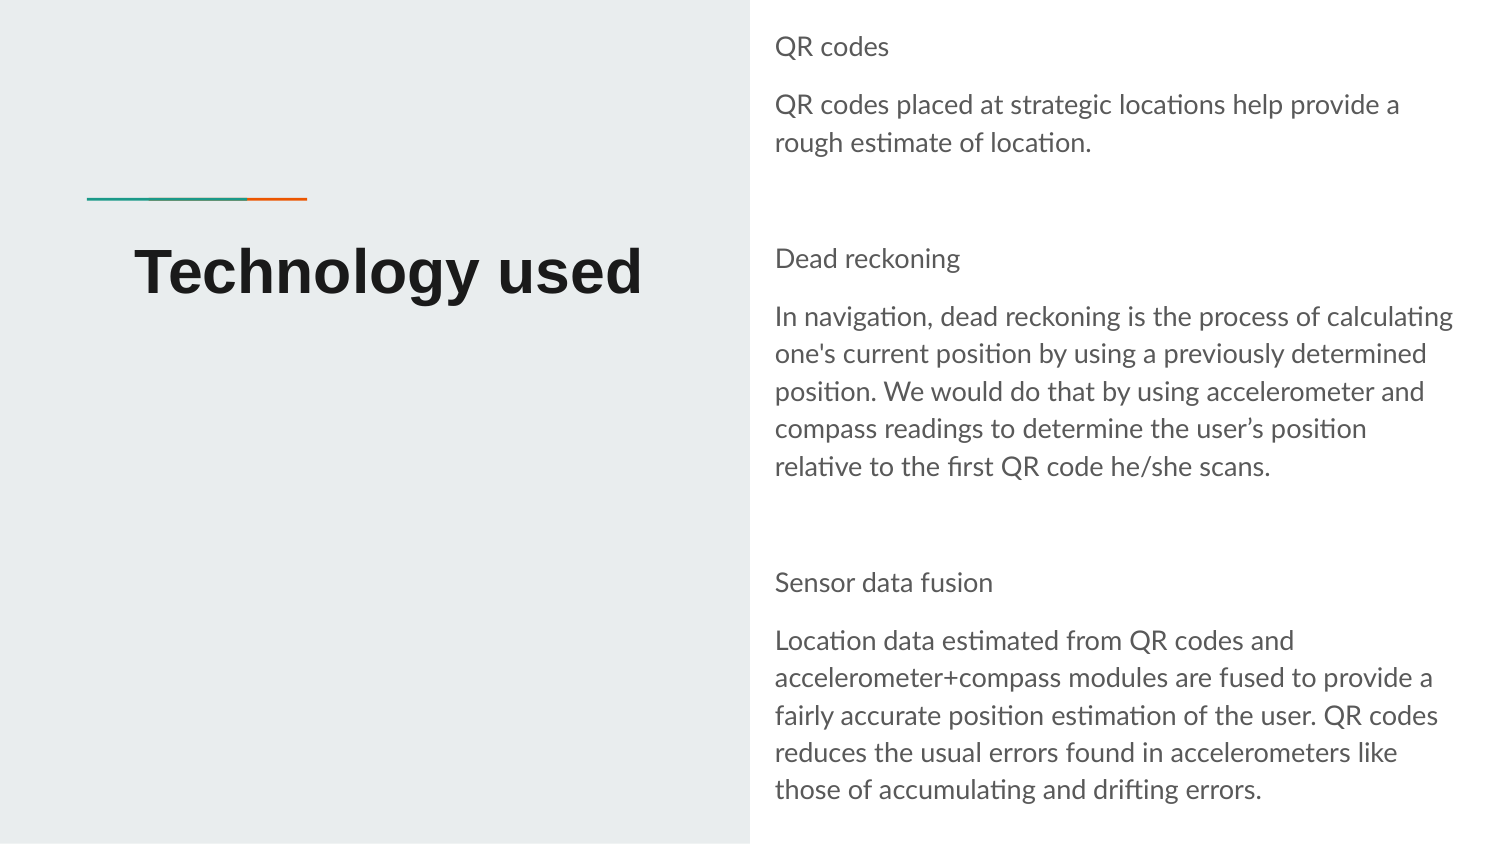

QR codes
QR codes placed at strategic locations help provide a rough estimate of location.

Dead reckoning
In navigation, dead reckoning is the process of calculating one's current position by using a previously determined position. We would do that by using accelerometer and compass readings to determine the user’s position relative to the first QR code he/she scans.

Sensor data fusion
Location data estimated from QR codes and accelerometer+compass modules are fused to provide a fairly accurate position estimation of the user. QR codes reduces the usual errors found in accelerometers like those of accumulating and drifting errors.

# Technology used